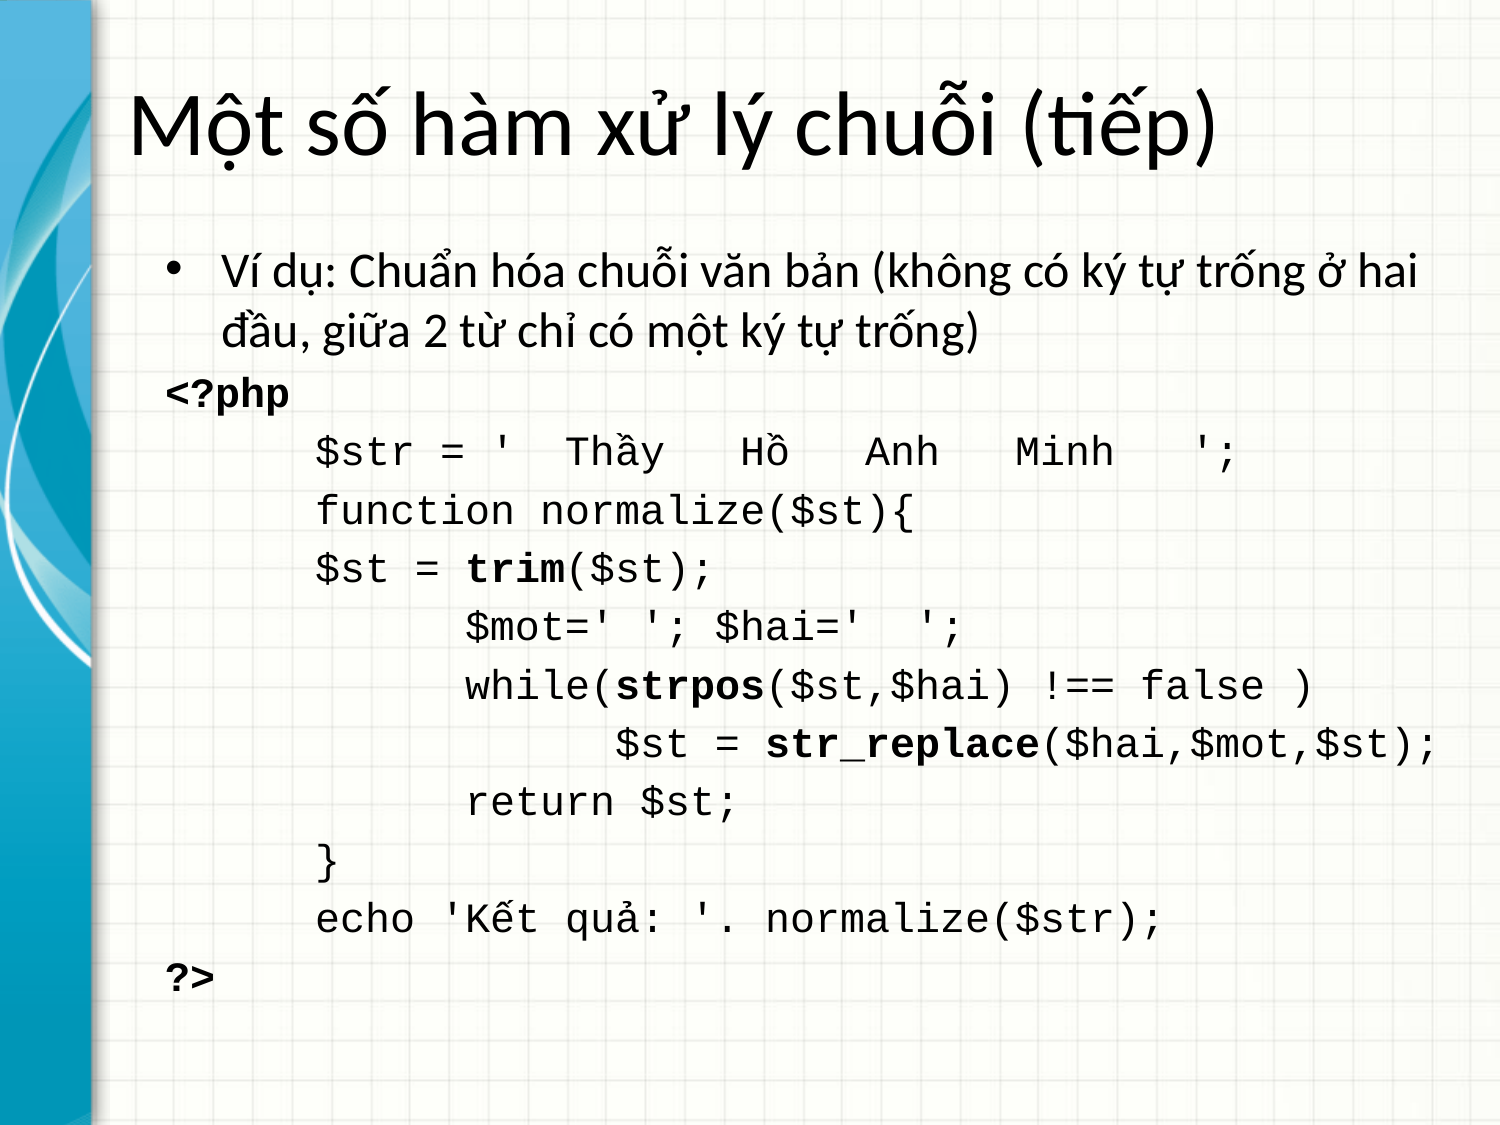

# Một số hàm xử lý chuỗi (tiếp)
Ví dụ: Chuẩn hóa chuỗi văn bản (không có ký tự trống ở hai đầu, giữa 2 từ chỉ có một ký tự trống)
<?php
	$str = '  Thầy   Hồ   Anh   Minh   ';
	function normalize($st){
   	$st = trim($st);
		$mot=' '; $hai='  ';
		while(strpos($st,$hai) !== false )
			$st = str_replace($hai,$mot,$st);
		return $st;
	}
	echo 'Kết quả: '. normalize($str);
?>